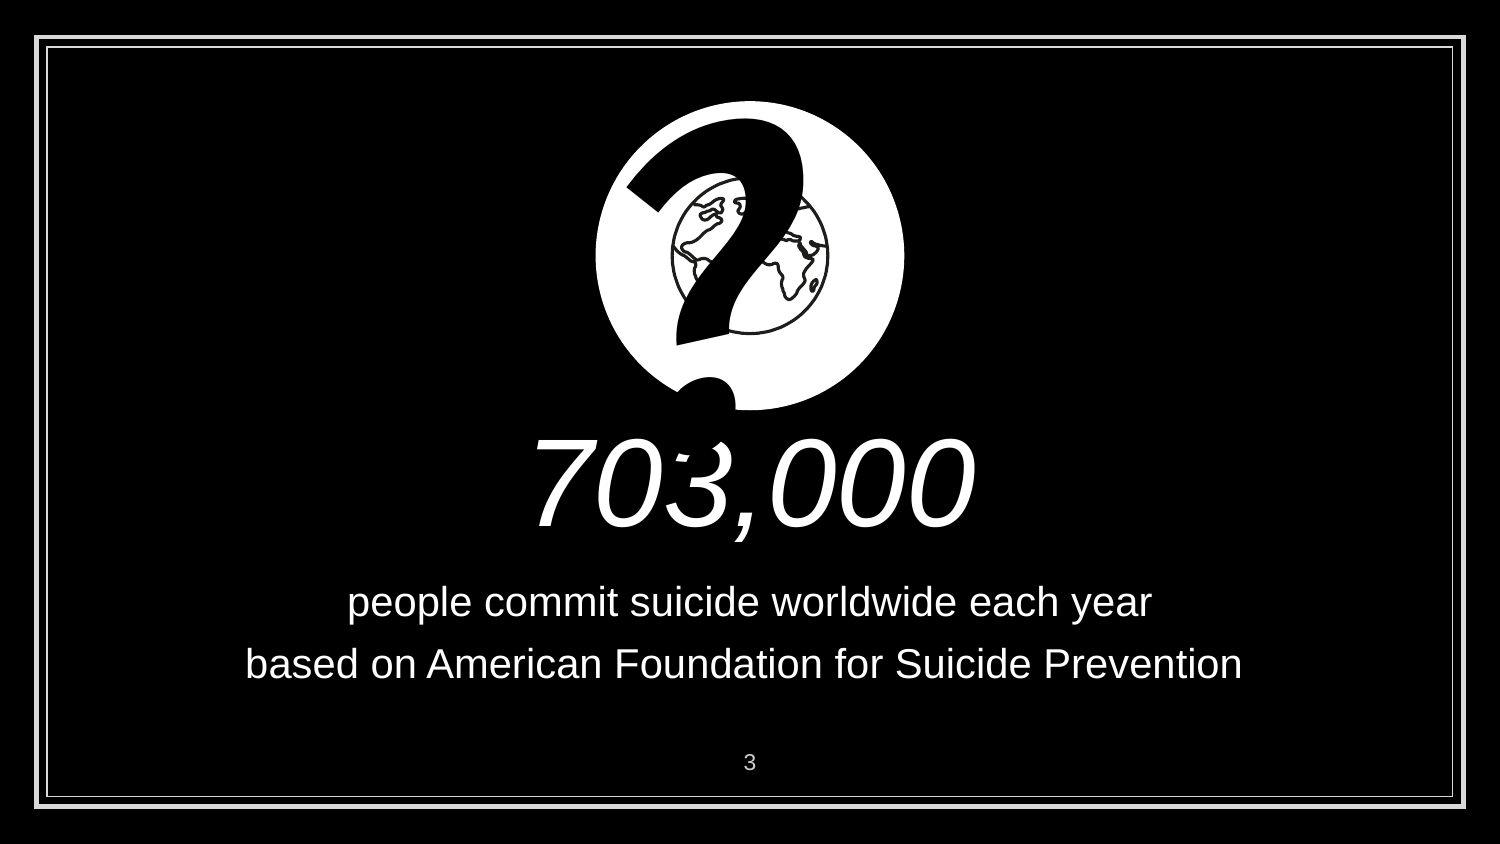

？
703,000
people commit suicide worldwide each year
based on American Foundation for Suicide Prevention
3